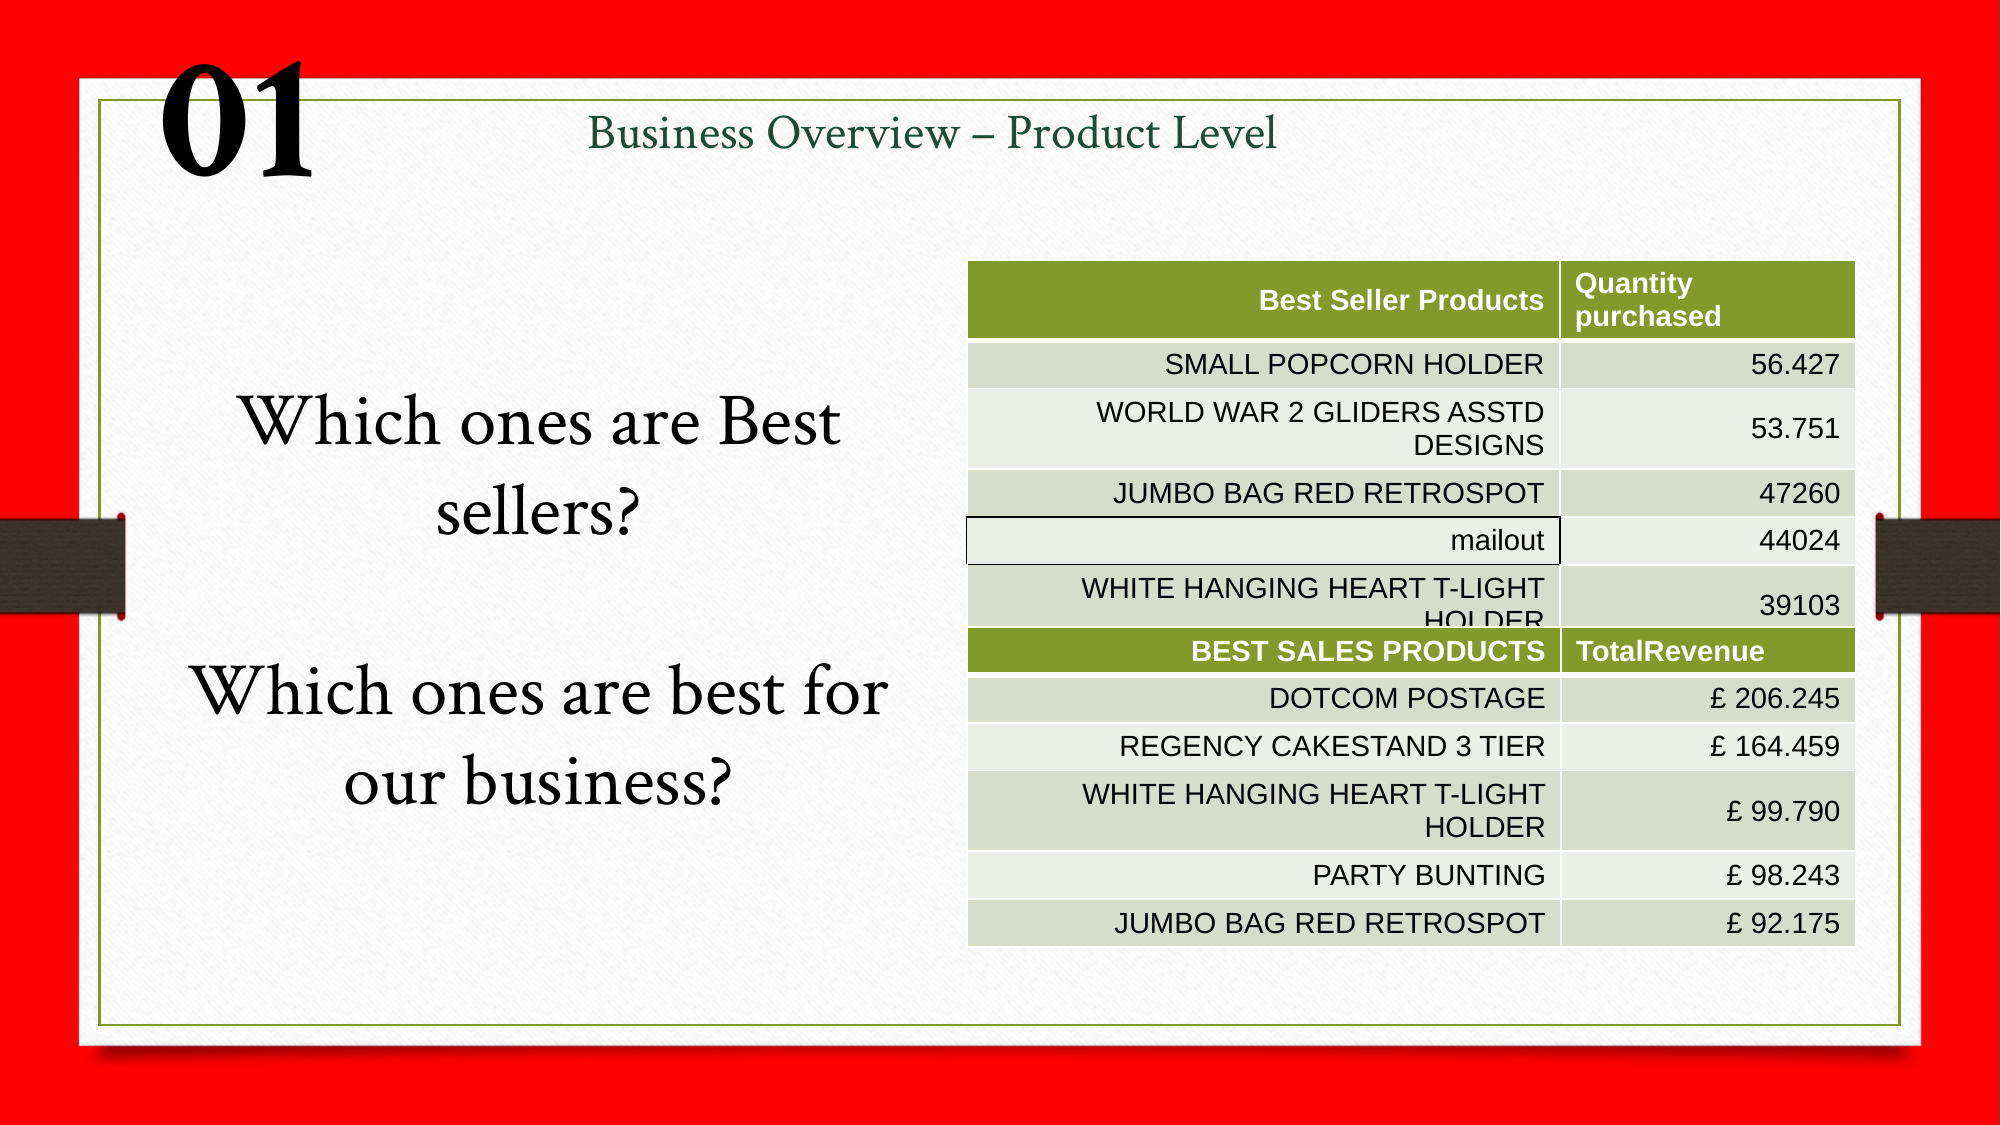

01
Business Overview – Product Level
| Best Seller Products | Quantity purchased |
| --- | --- |
| SMALL POPCORN HOLDER | 56.427 |
| WORLD WAR 2 GLIDERS ASSTD DESIGNS | 53.751 |
| JUMBO BAG RED RETROSPOT | 47260 |
| mailout | 44024 |
| WHITE HANGING HEART T-LIGHT HOLDER | 39103 |
Which ones are Best sellers?

Which ones are best for our business?
| BEST SALES PRODUCTS | TotalRevenue |
| --- | --- |
| DOTCOM POSTAGE | £ 206.245 |
| REGENCY CAKESTAND 3 TIER | £ 164.459 |
| WHITE HANGING HEART T-LIGHT HOLDER | £ 99.790 |
| PARTY BUNTING | £ 98.243 |
| JUMBO BAG RED RETROSPOT | £ 92.175 |